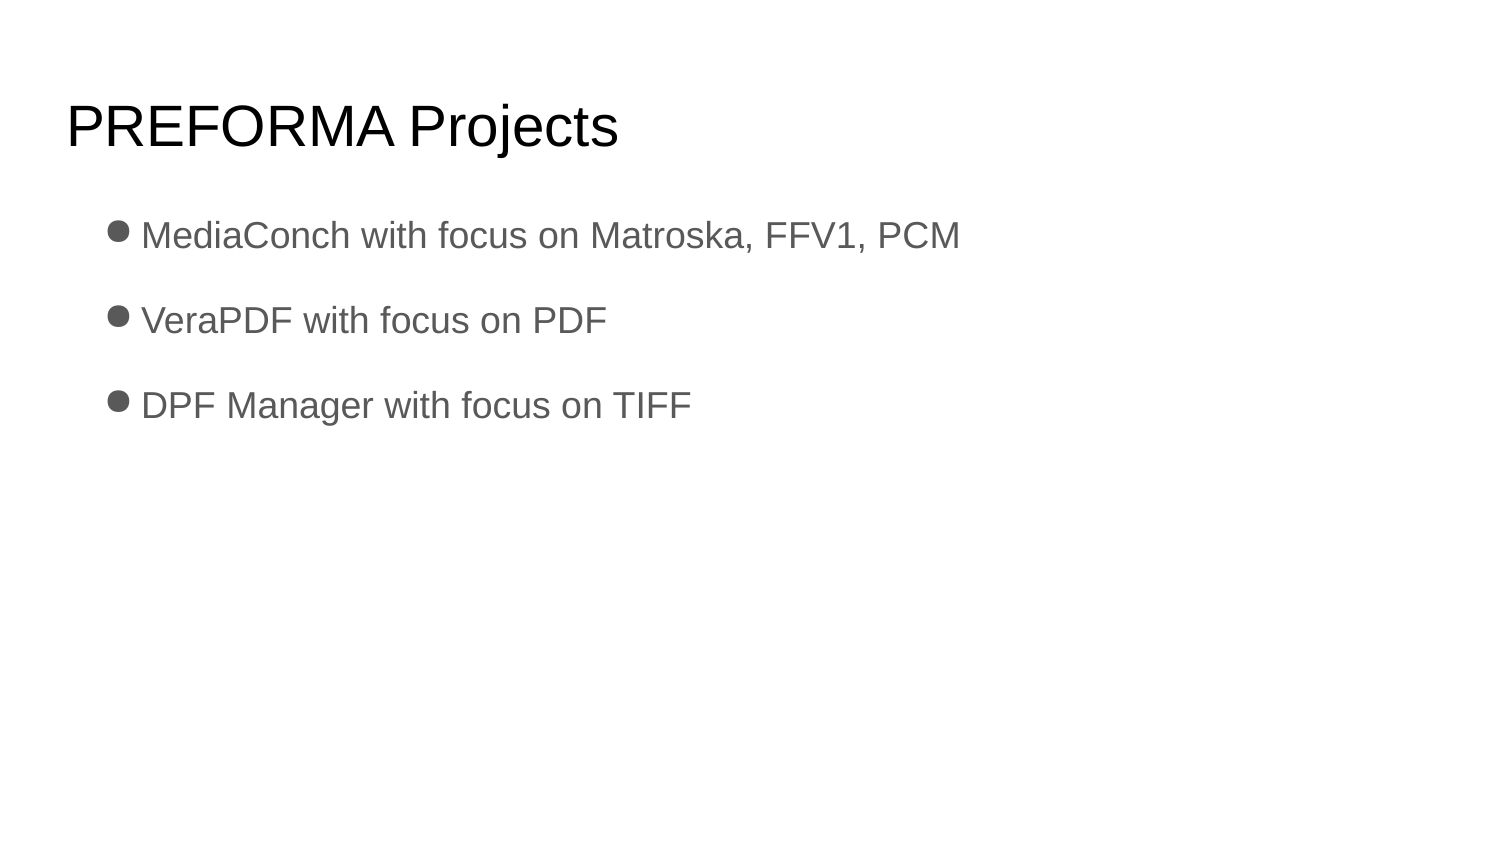

# PREFORMA Projects
MediaConch with focus on Matroska, FFV1, PCM
VeraPDF with focus on PDF
DPF Manager with focus on TIFF